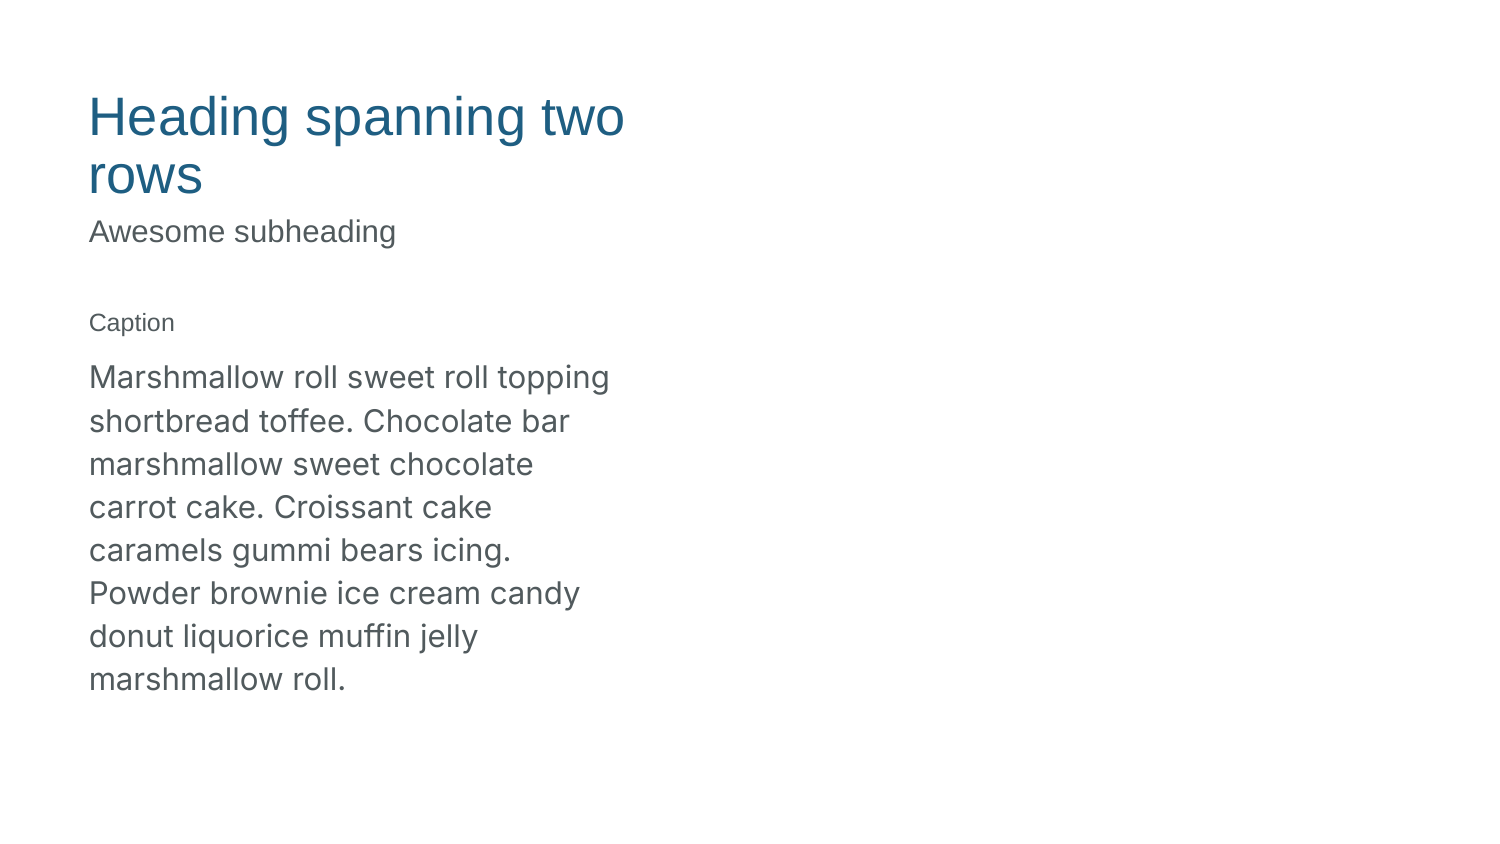

# Heading spanning two rows
Awesome subheading
Caption
Marshmallow roll sweet roll topping shortbread toffee. Chocolate bar marshmallow sweet chocolate carrot cake. Croissant cake caramels gummi bears icing. Powder brownie ice cream candy donut liquorice muffin jelly marshmallow roll.